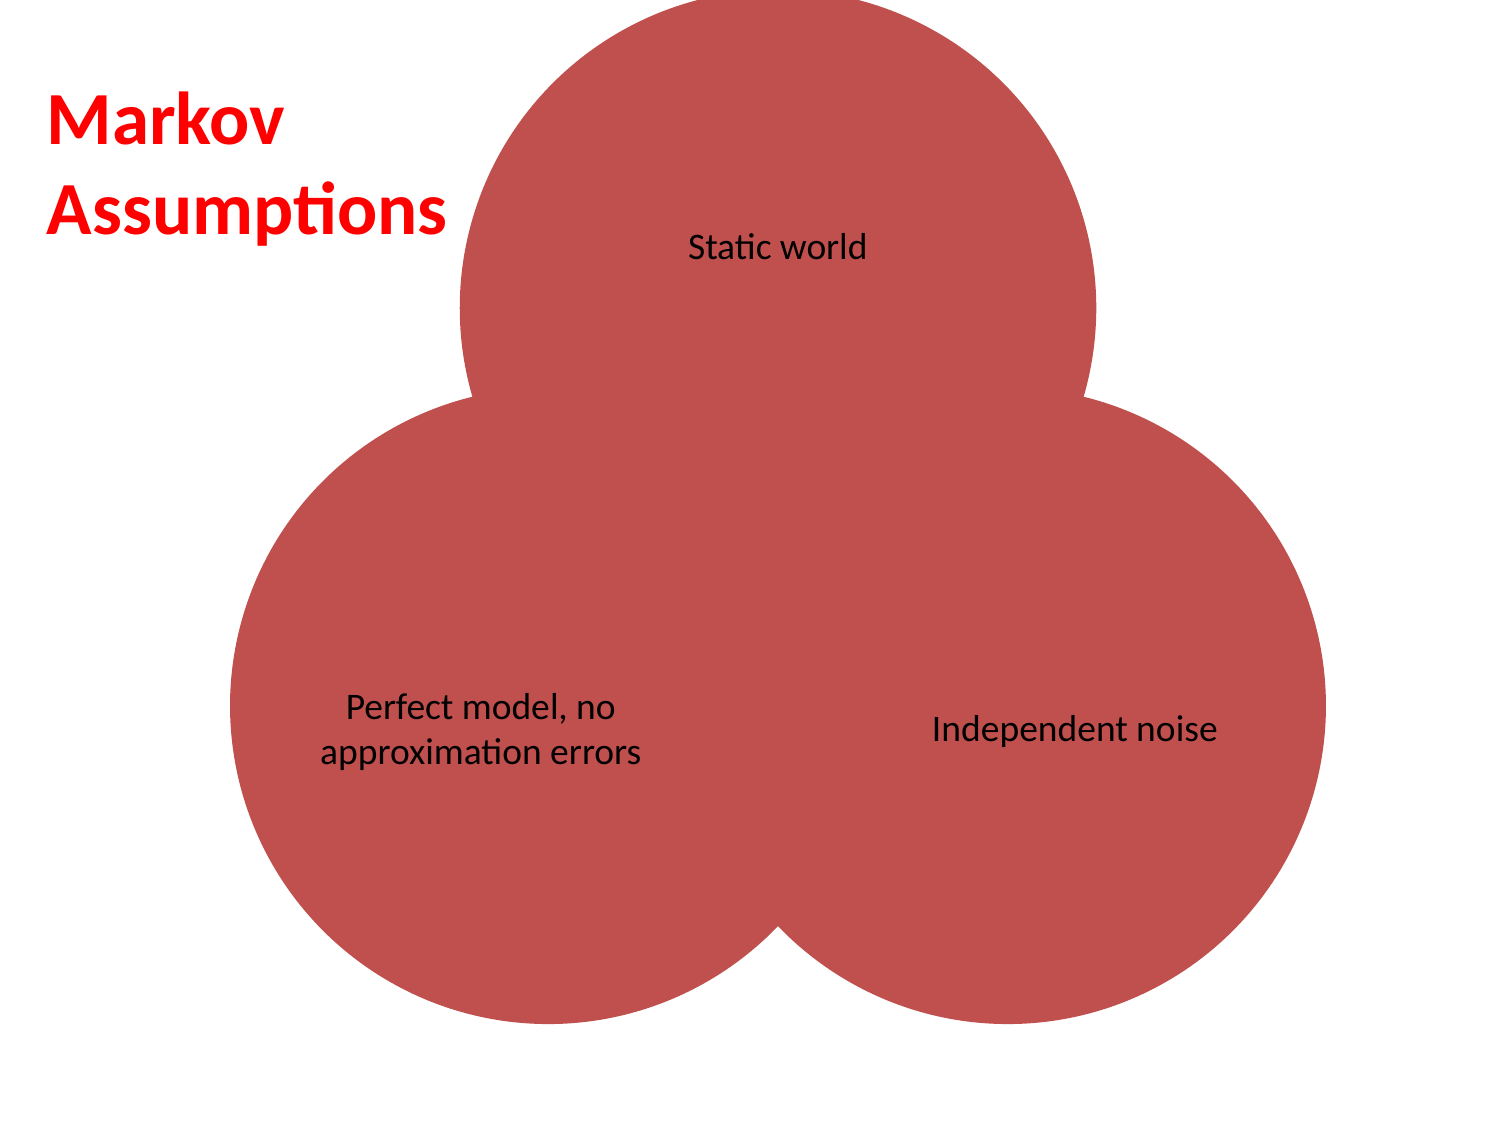

Static world
Independent noise
Perfect model, no approximation errors
Markov
Assumptions